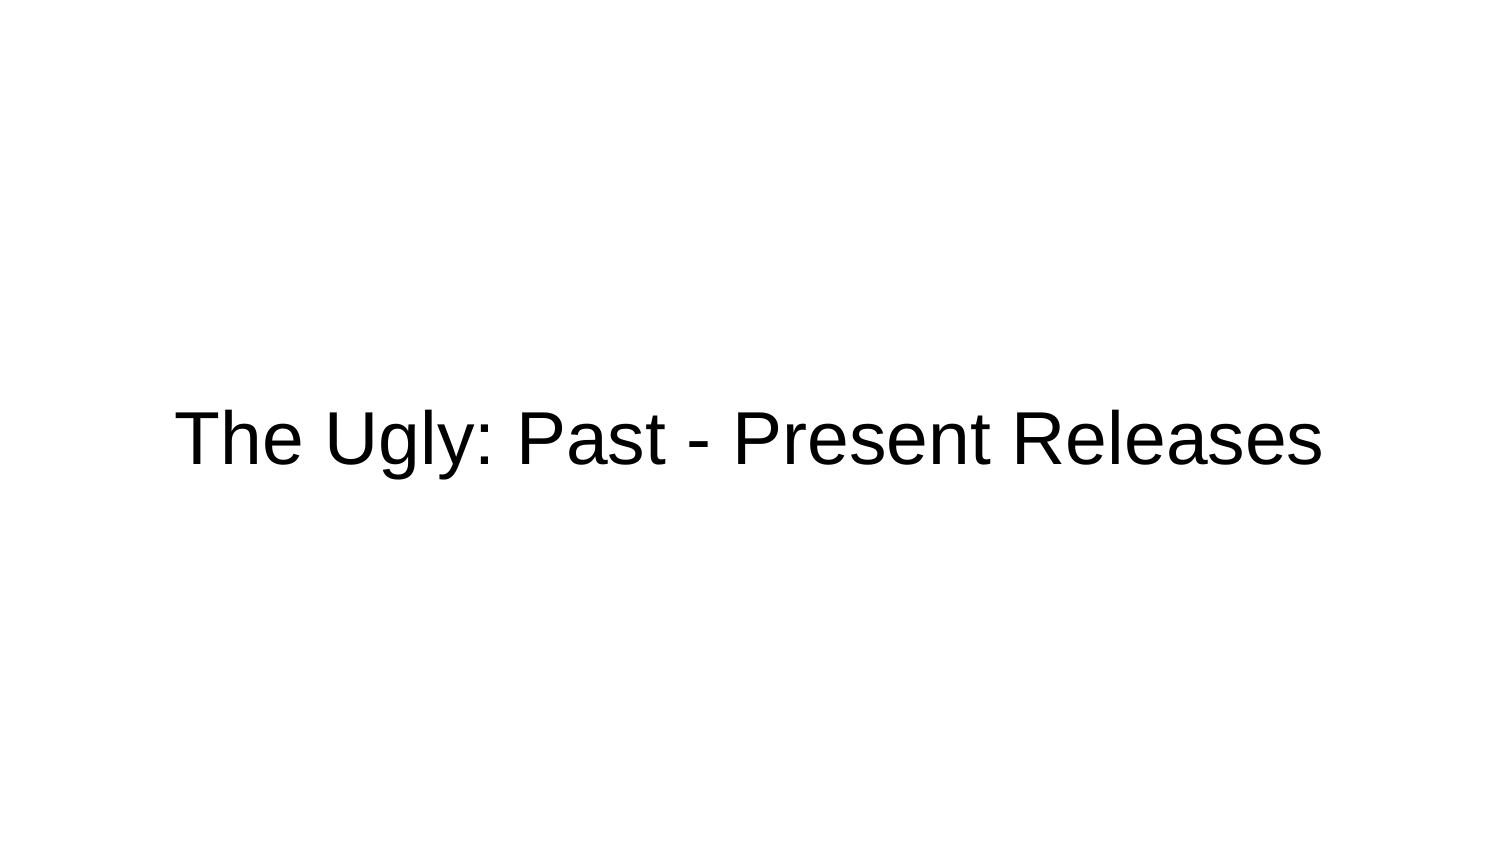

# The Ugly: Past - Present Releases